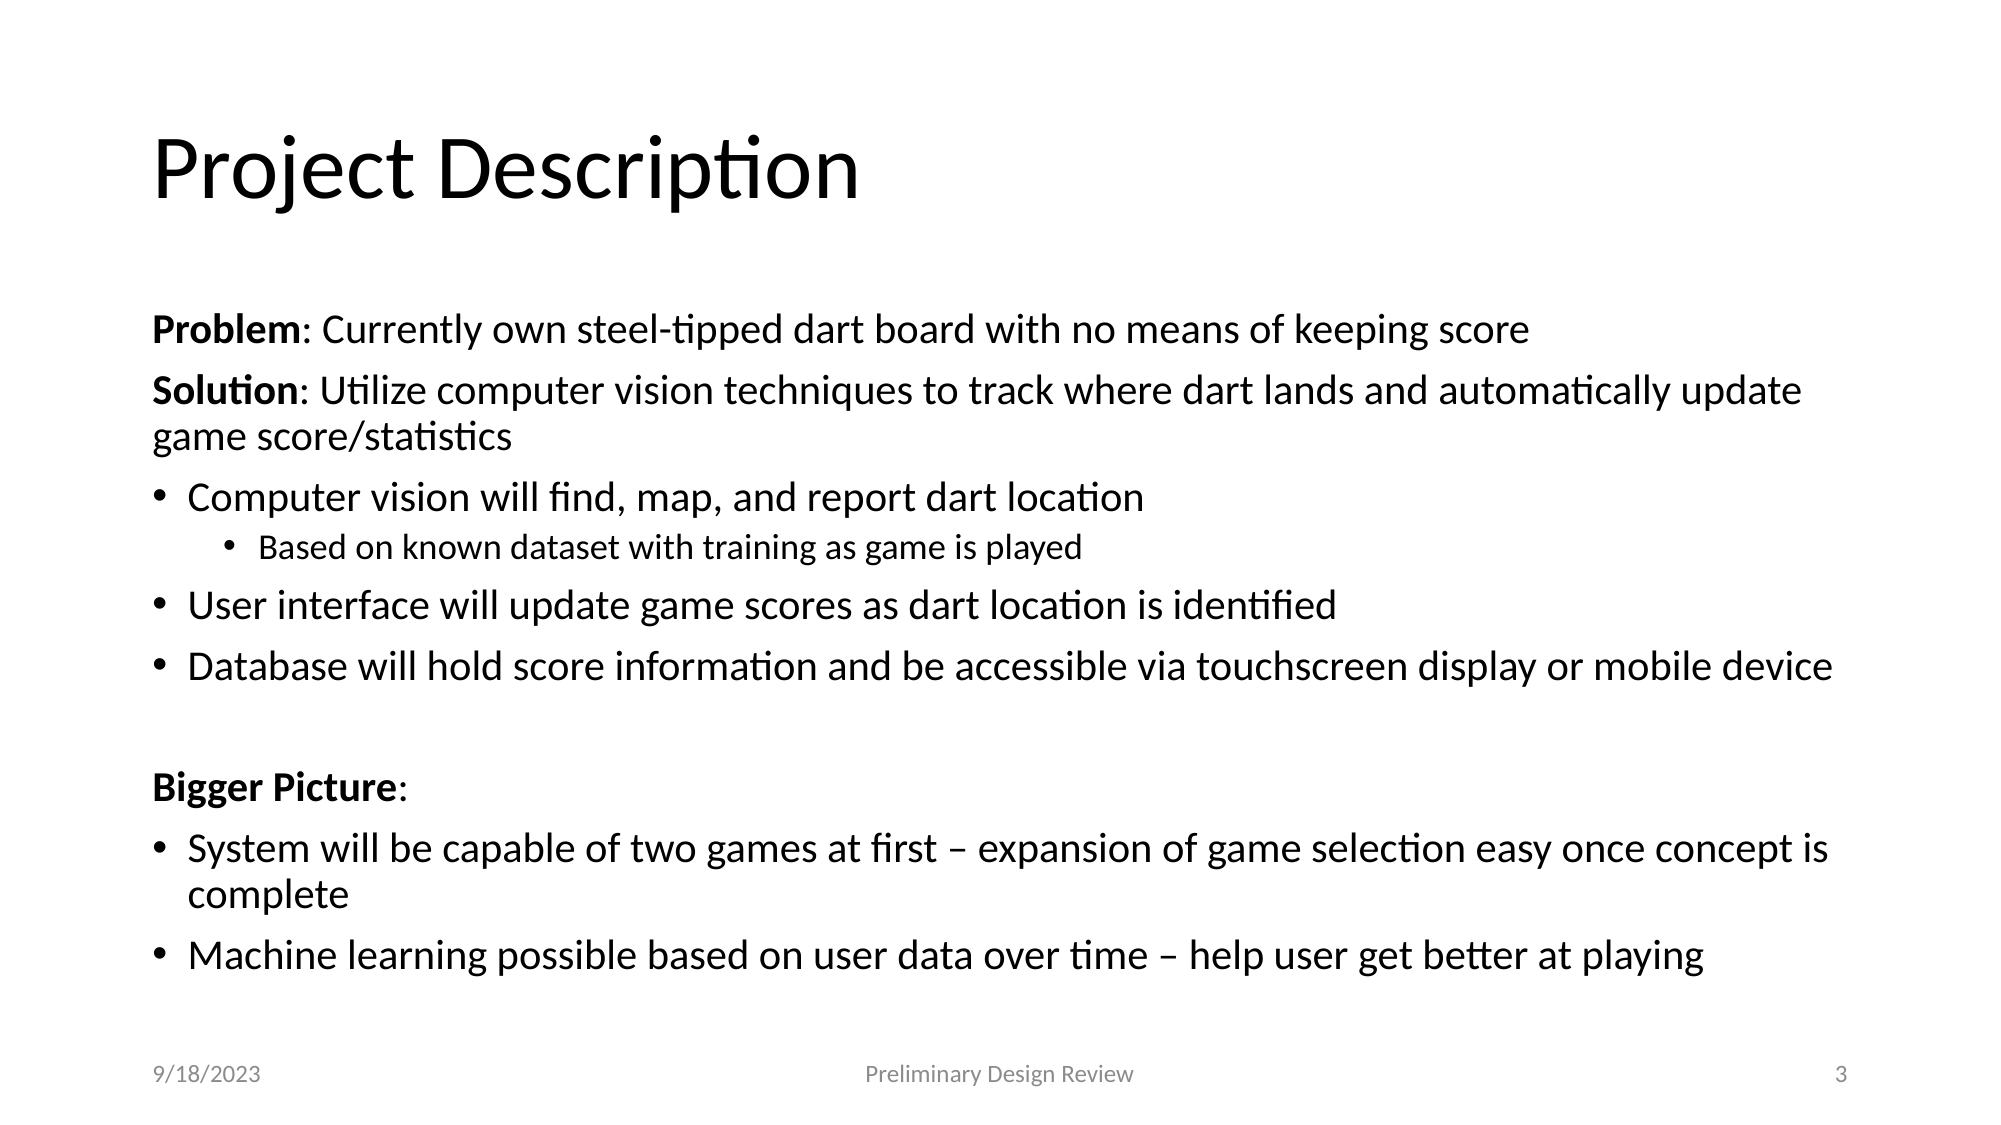

# Project Description
Problem: Currently own steel-tipped dart board with no means of keeping score
Solution: Utilize computer vision techniques to track where dart lands and automatically update game score/statistics
Computer vision will find, map, and report dart location
Based on known dataset with training as game is played
User interface will update game scores as dart location is identified
Database will hold score information and be accessible via touchscreen display or mobile device

Bigger Picture:
System will be capable of two games at first – expansion of game selection easy once concept is complete
Machine learning possible based on user data over time – help user get better at playing
9/18/2023
Preliminary Design Review
3